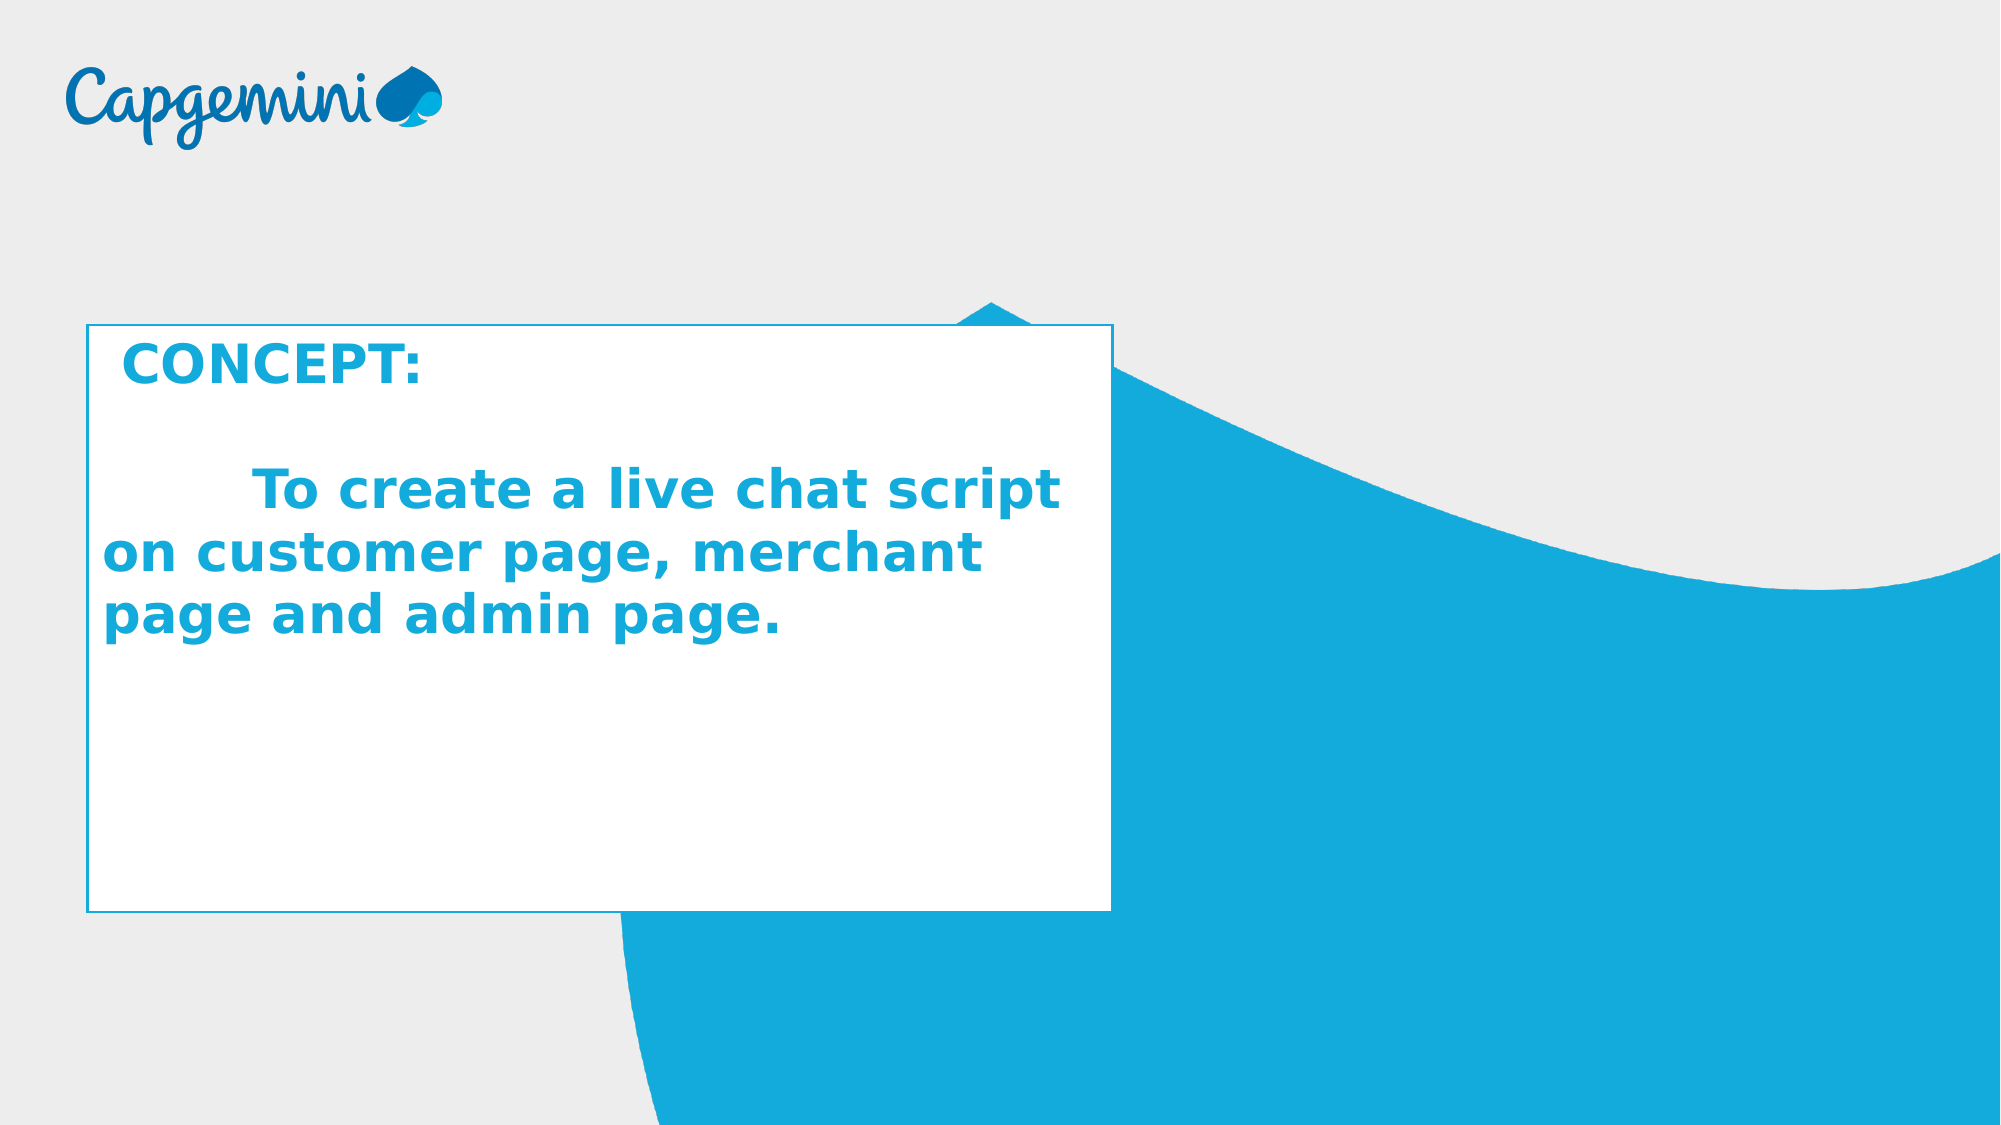

CONCEPT:

	To create a live chat script on customer page, merchant page and admin page.